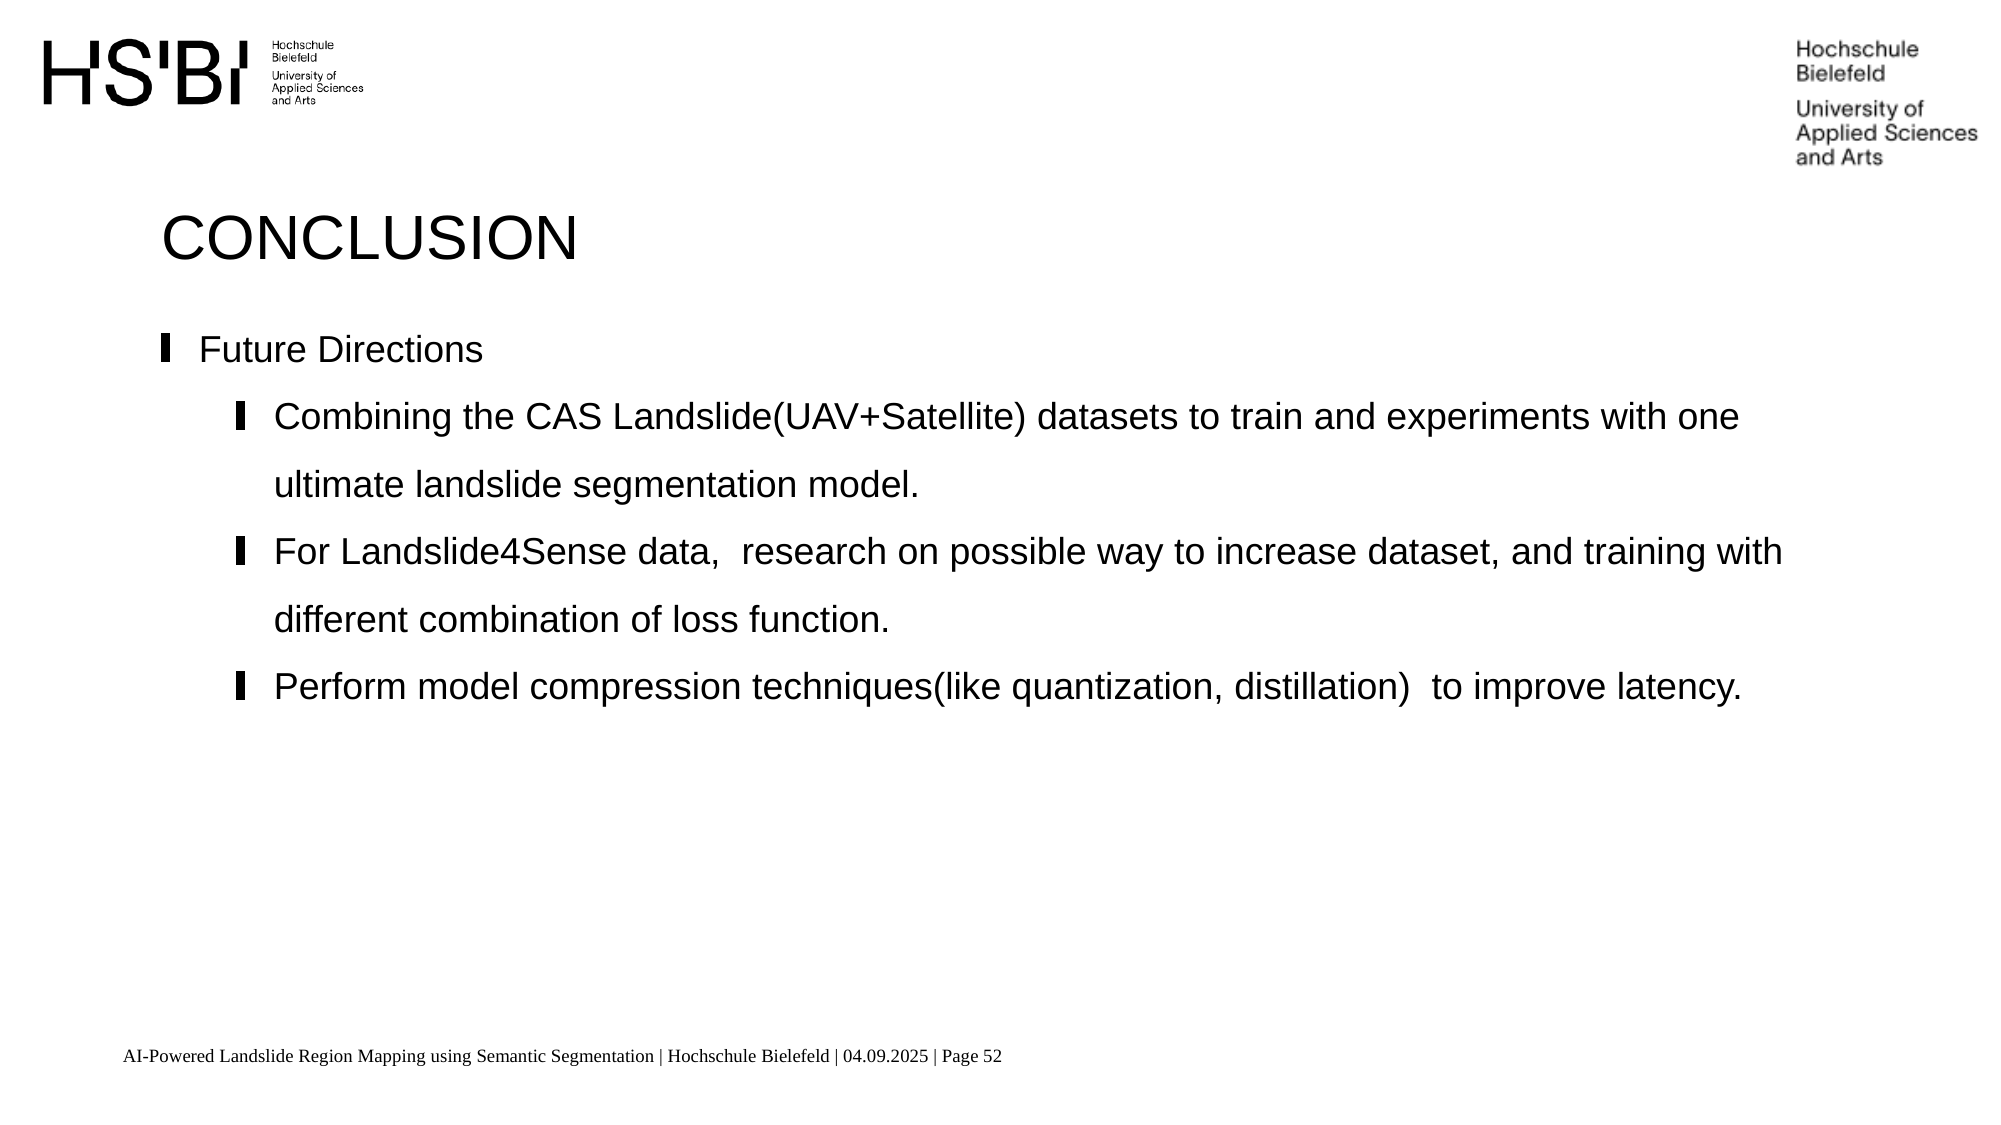

conclusion
Future Directions
Combining the CAS Landslide(UAV+Satellite) datasets to train and experiments with one ultimate landslide segmentation model.
For Landslide4Sense data,  research on possible way to increase dataset, and training with different combination of loss function.
Perform model compression techniques(like quantization, distillation)  to improve latency.

AI-Powered Landslide Region Mapping using Semantic Segmentation | Hochschule Bielefeld | 04.09.2025 | Page 52